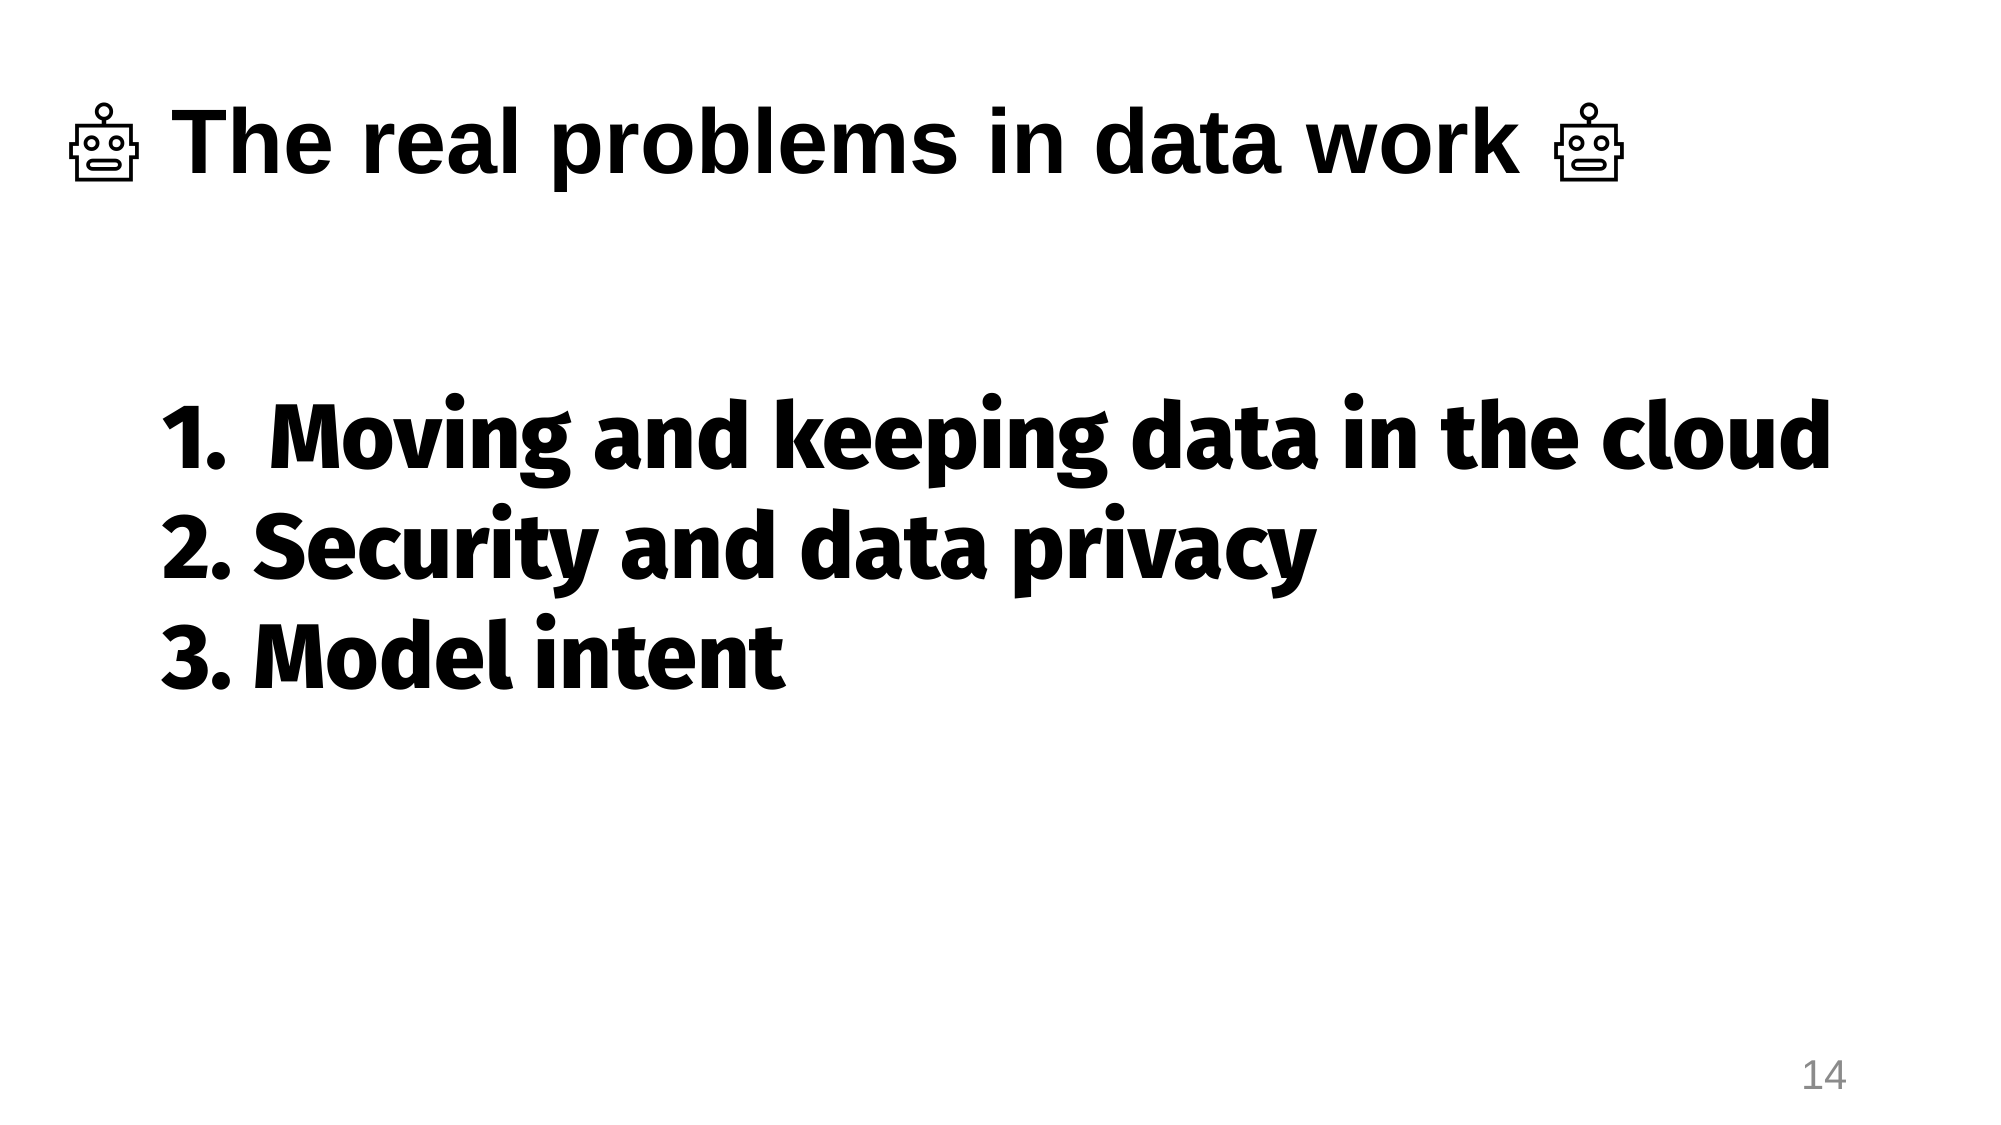

🤖 The real problems in data work 🤖
  Moving and keeping data in the cloud
 Security and data privacy
 Model intent

14